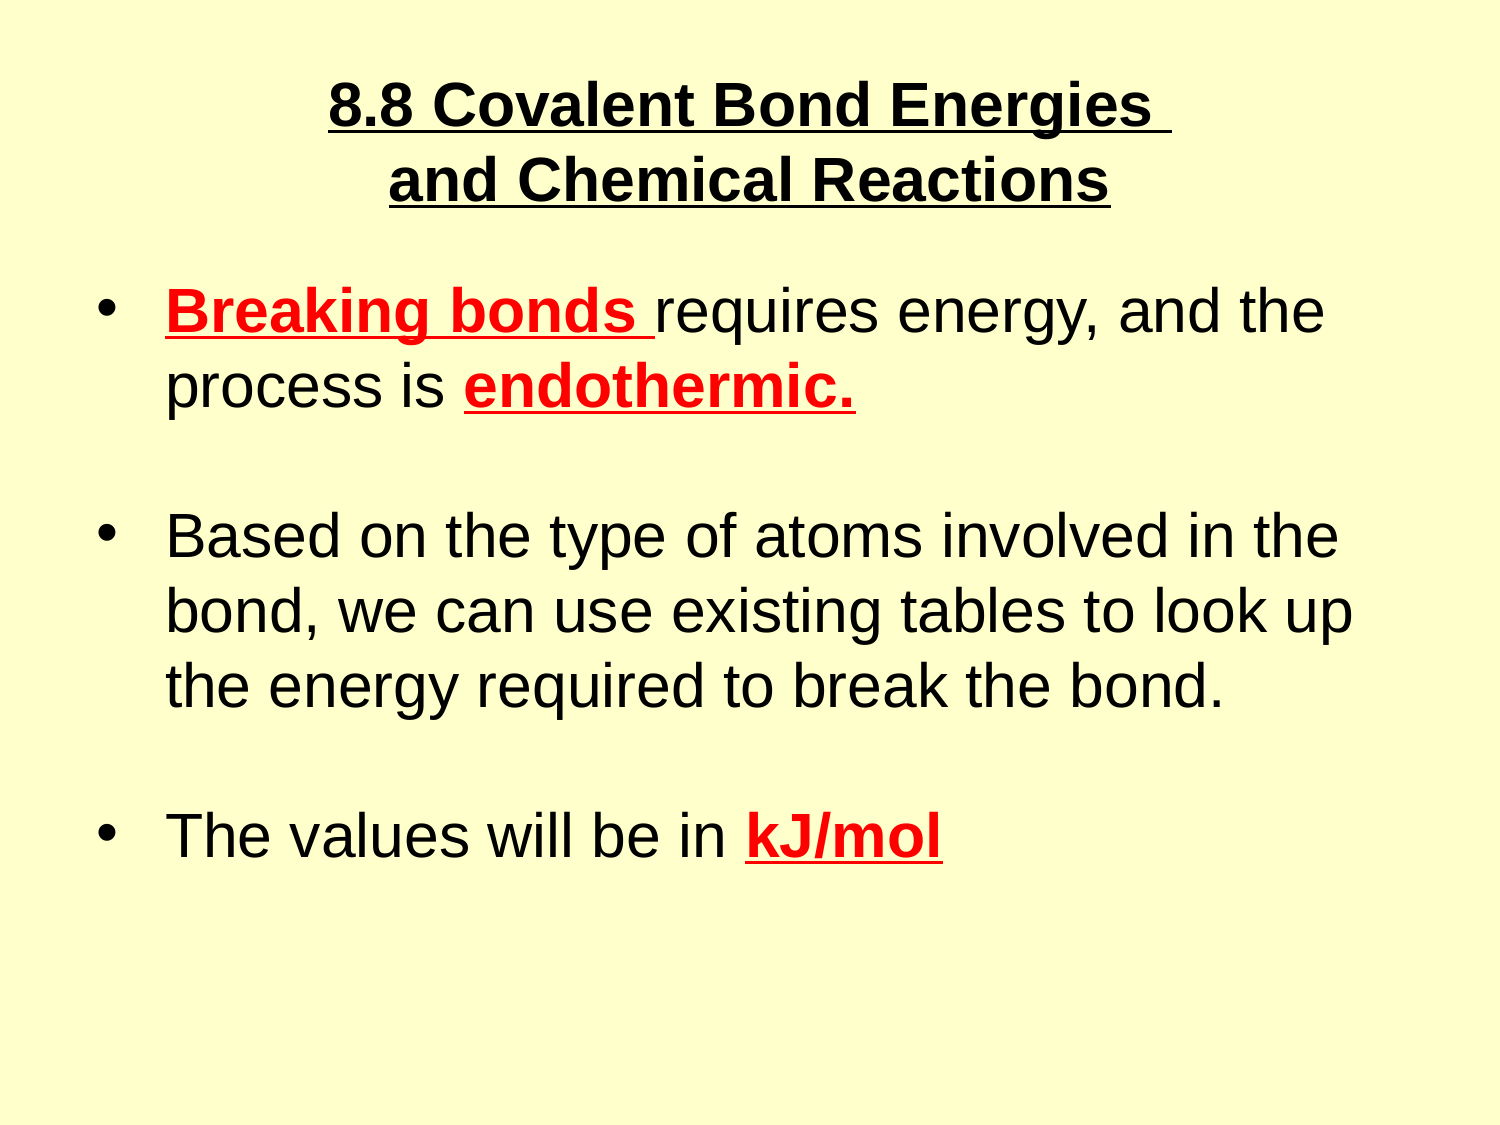

# 8.8 Covalent Bond Energies and Chemical Reactions
Breaking bonds requires energy, and the process is endothermic.

Based on the type of atoms involved in the bond, we can use existing tables to look up the energy required to break the bond.

The values will be in kJ/mol